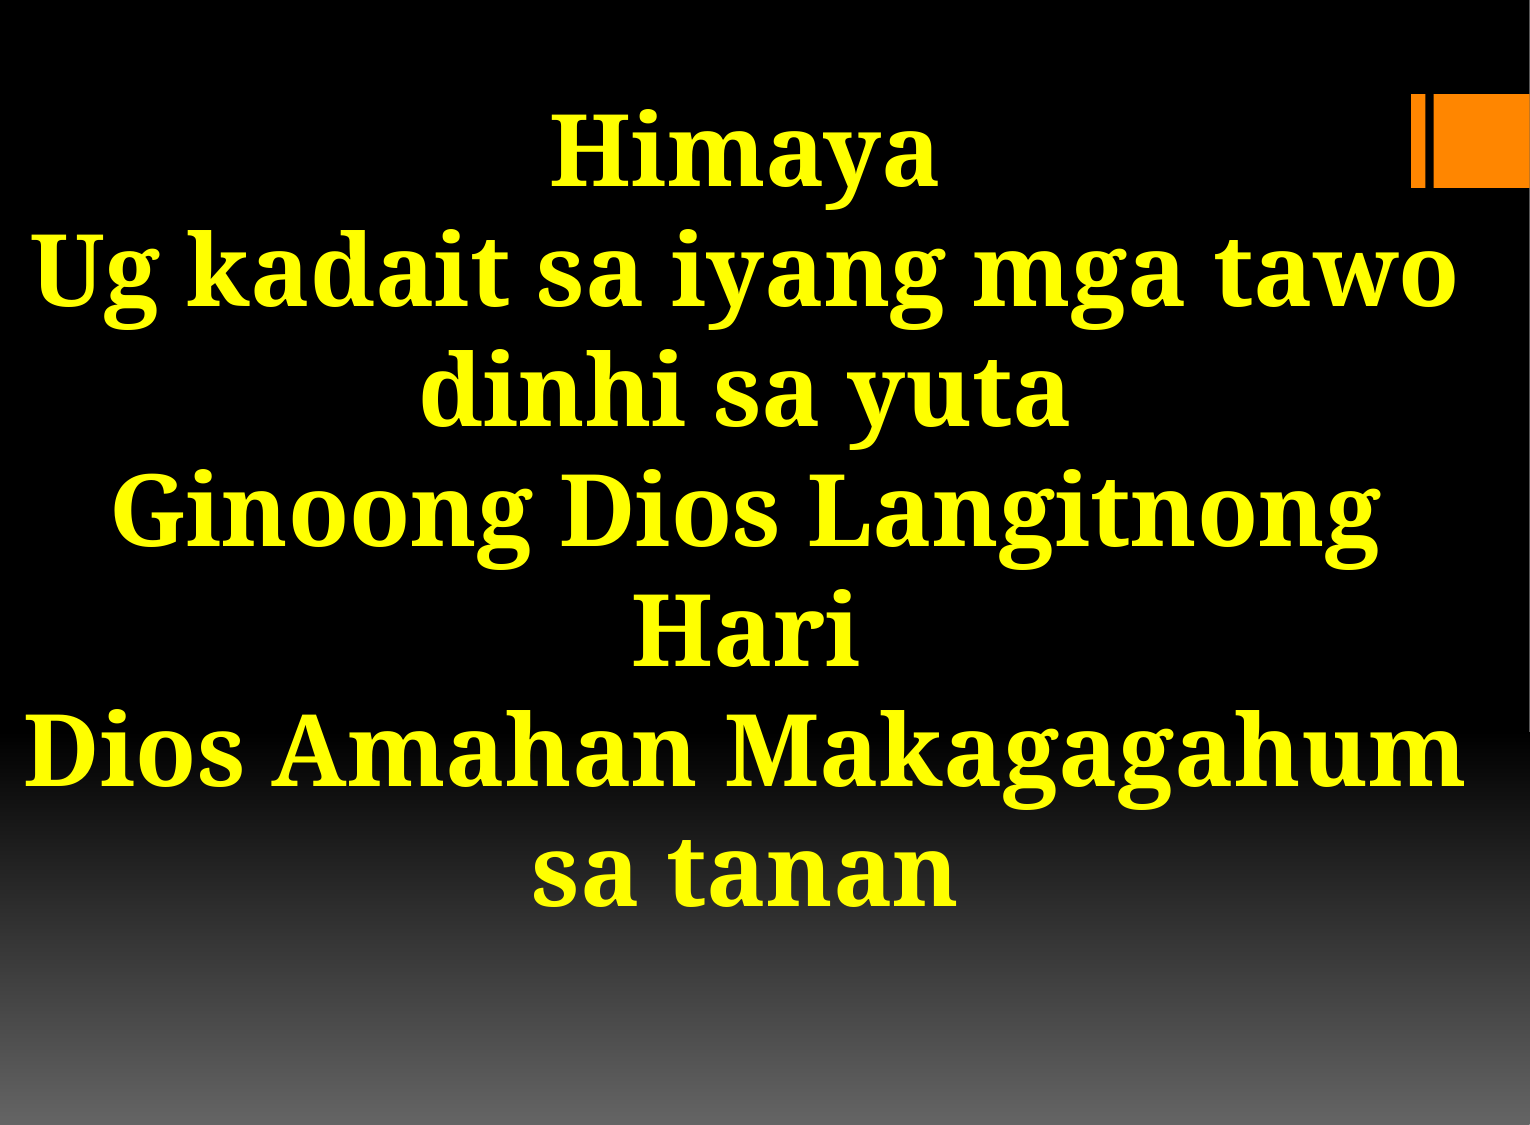

# Himaya Ug kadait sa iyang mga tawo dinhi sa yuta Ginoong Dios Langitnong Hari Dios Amahan Makagagahum sa tanan